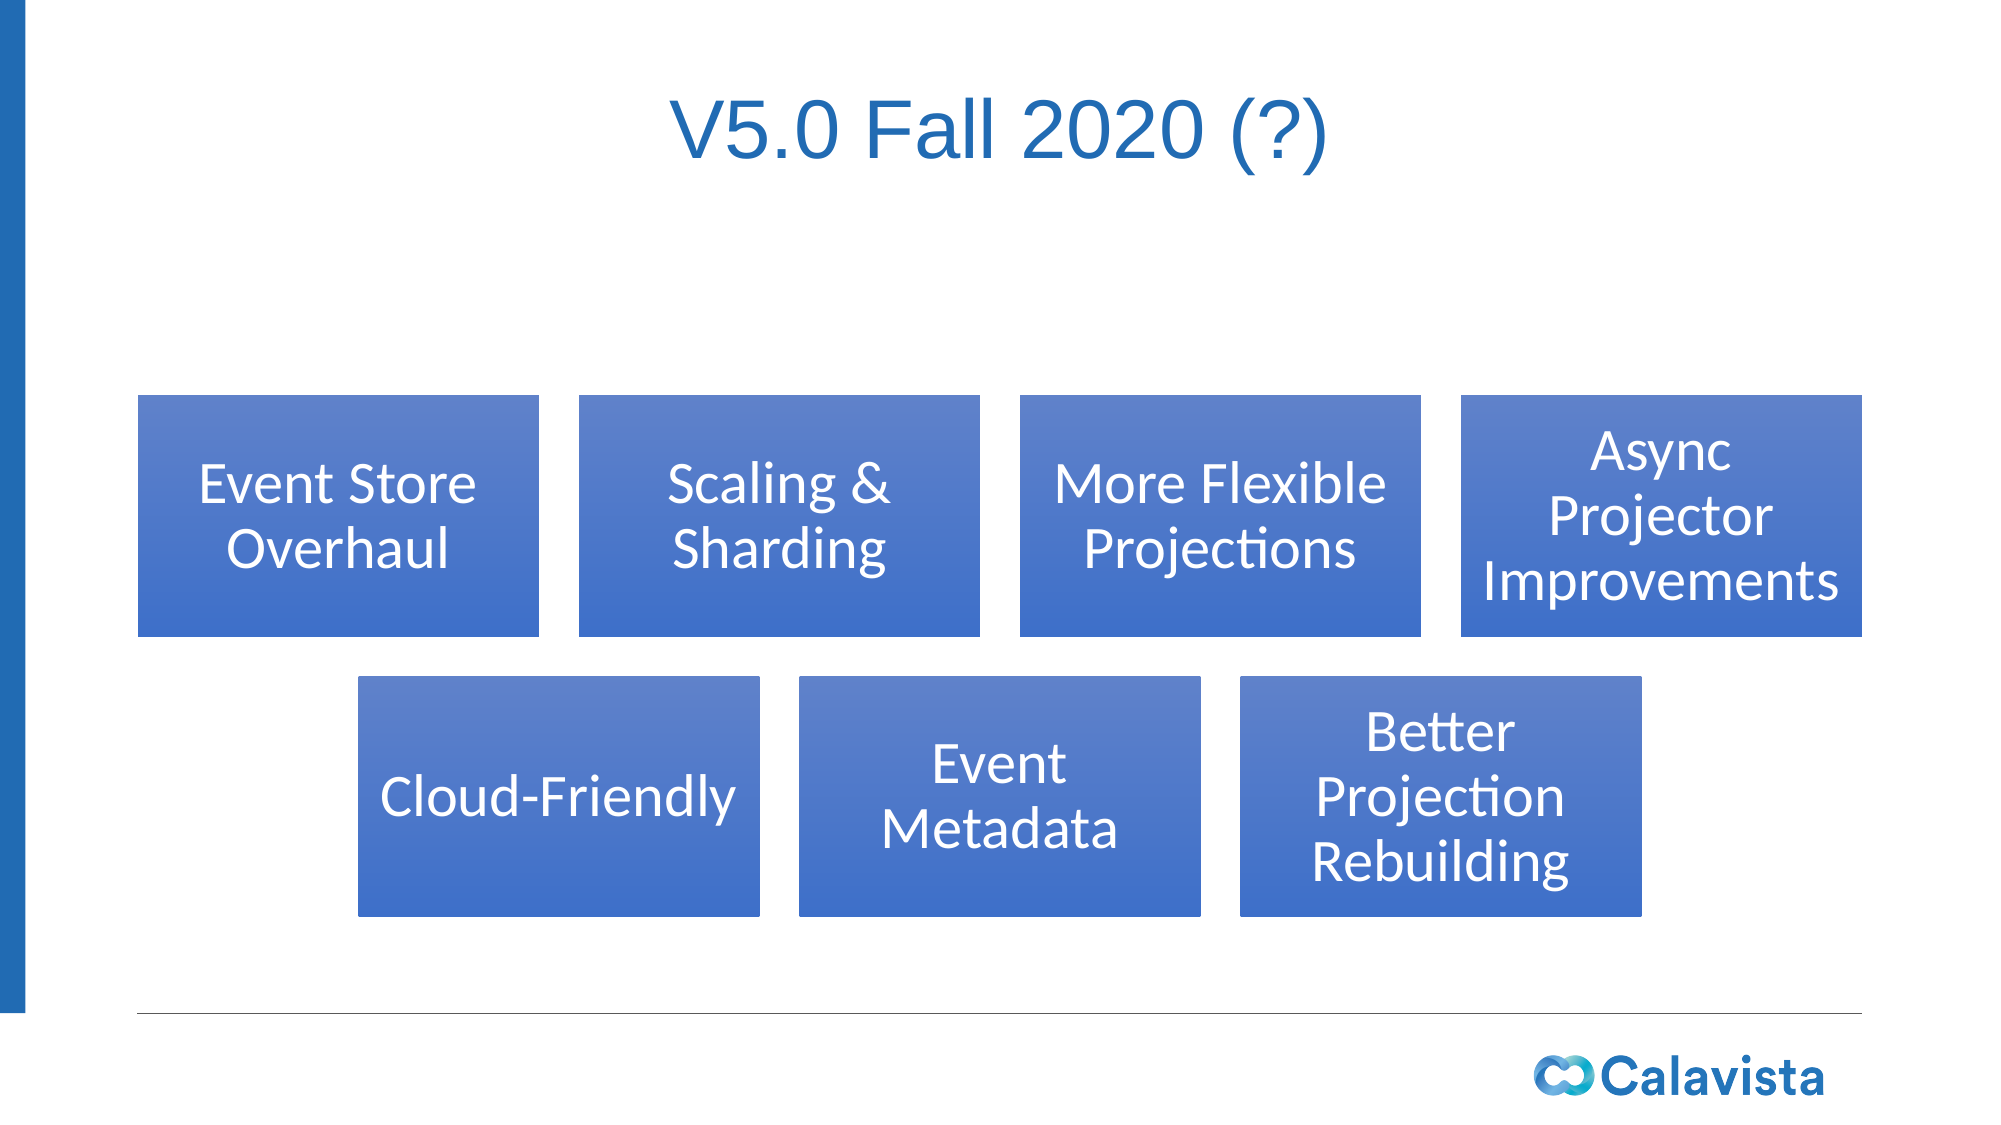

# V5.0 Fall 2020 (?)
Event Store Overhaul
Scaling & Sharding
More Flexible Projections
Async Projector Improvements
Cloud-Friendly
Event Metadata
Better Projection Rebuilding
13